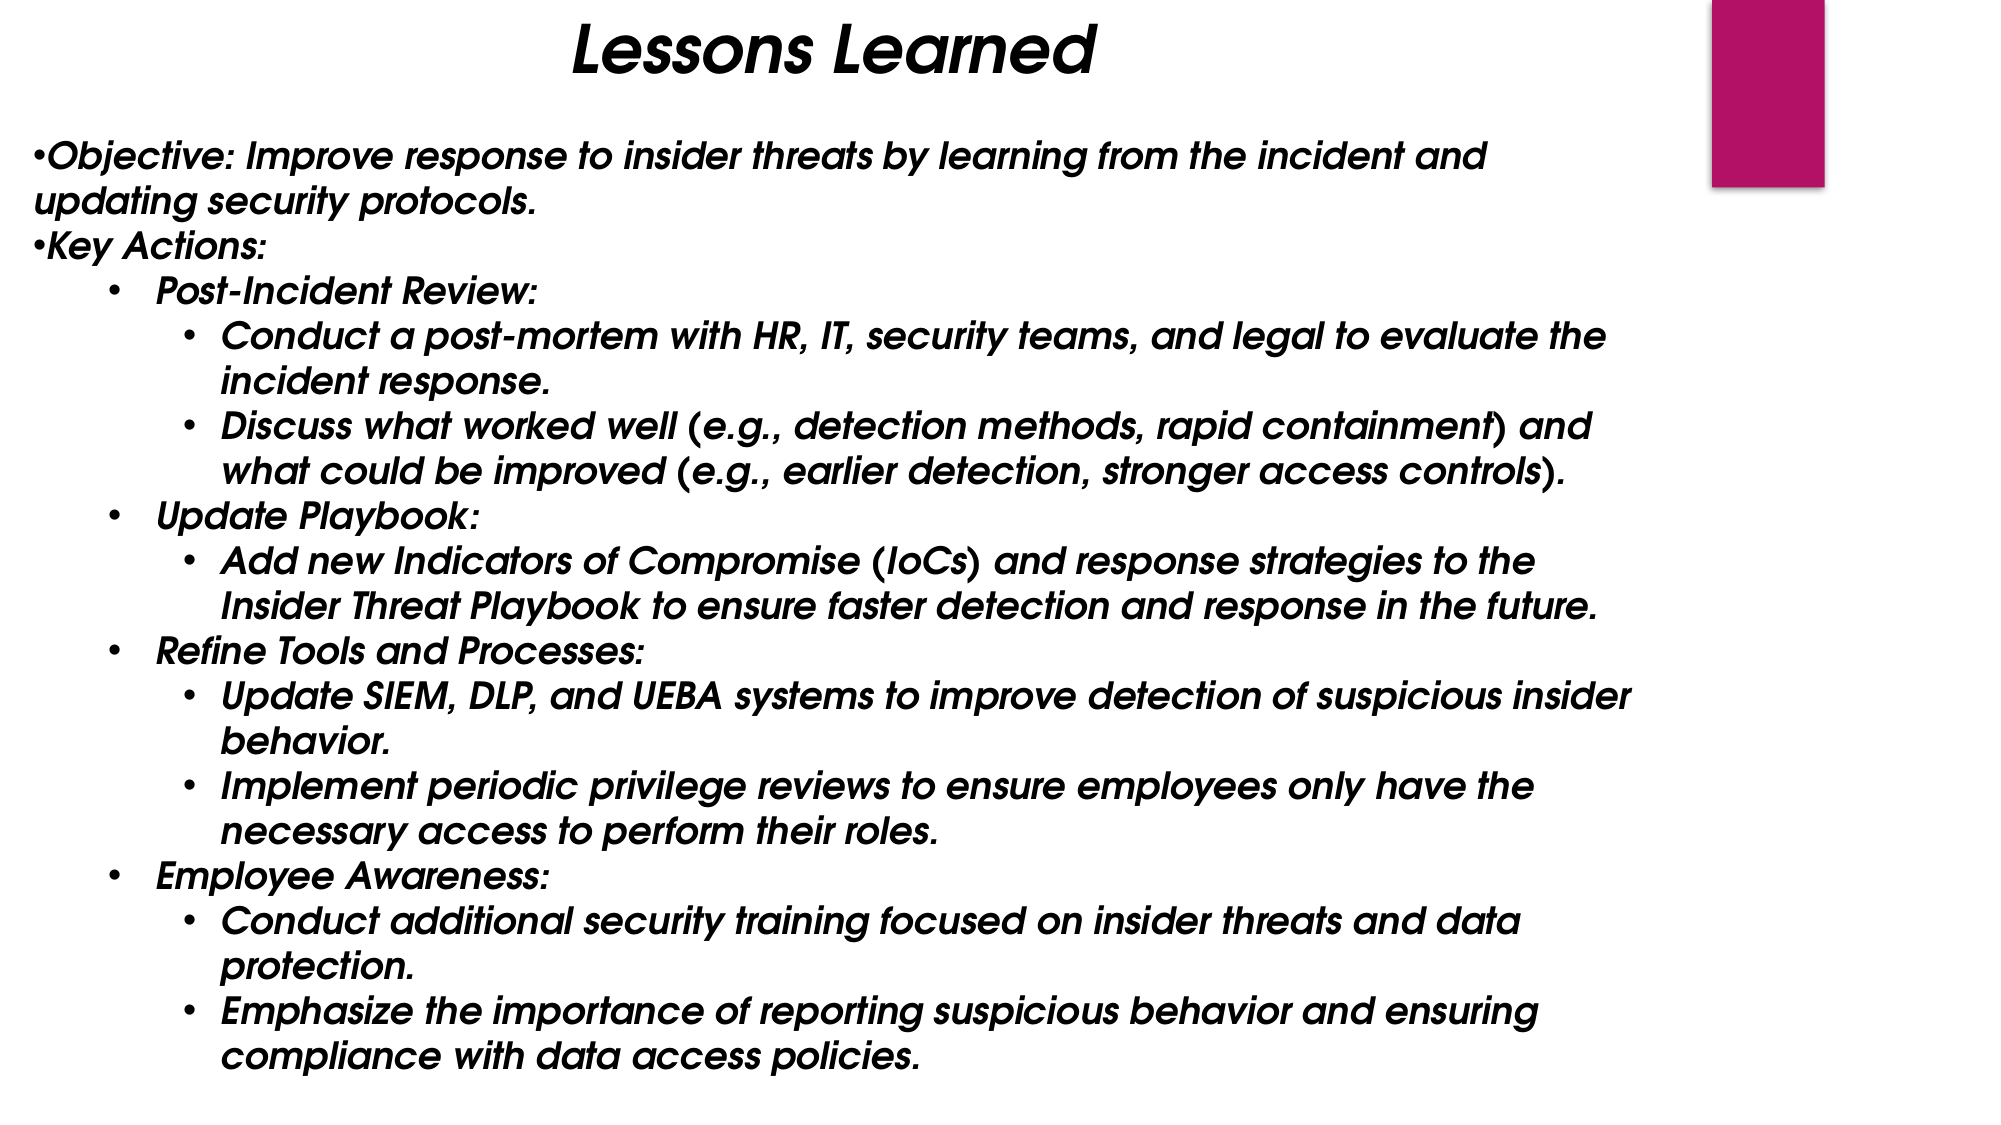

Lessons Learned

Objective: Improve response to insider threats by learning from the incident and updating security protocols.
Key Actions:
Post-Incident Review:
Conduct a post-mortem with HR, IT, security teams, and legal to evaluate the incident response.
Discuss what worked well (e.g., detection methods, rapid containment) and what could be improved (e.g., earlier detection, stronger access controls).
Update Playbook:
Add new Indicators of Compromise (IoCs) and response strategies to the Insider Threat Playbook to ensure faster detection and response in the future.
Refine Tools and Processes:
Update SIEM, DLP, and UEBA systems to improve detection of suspicious insider behavior.
Implement periodic privilege reviews to ensure employees only have the necessary access to perform their roles.
Employee Awareness:
Conduct additional security training focused on insider threats and data protection.
Emphasize the importance of reporting suspicious behavior and ensuring compliance with data access policies.